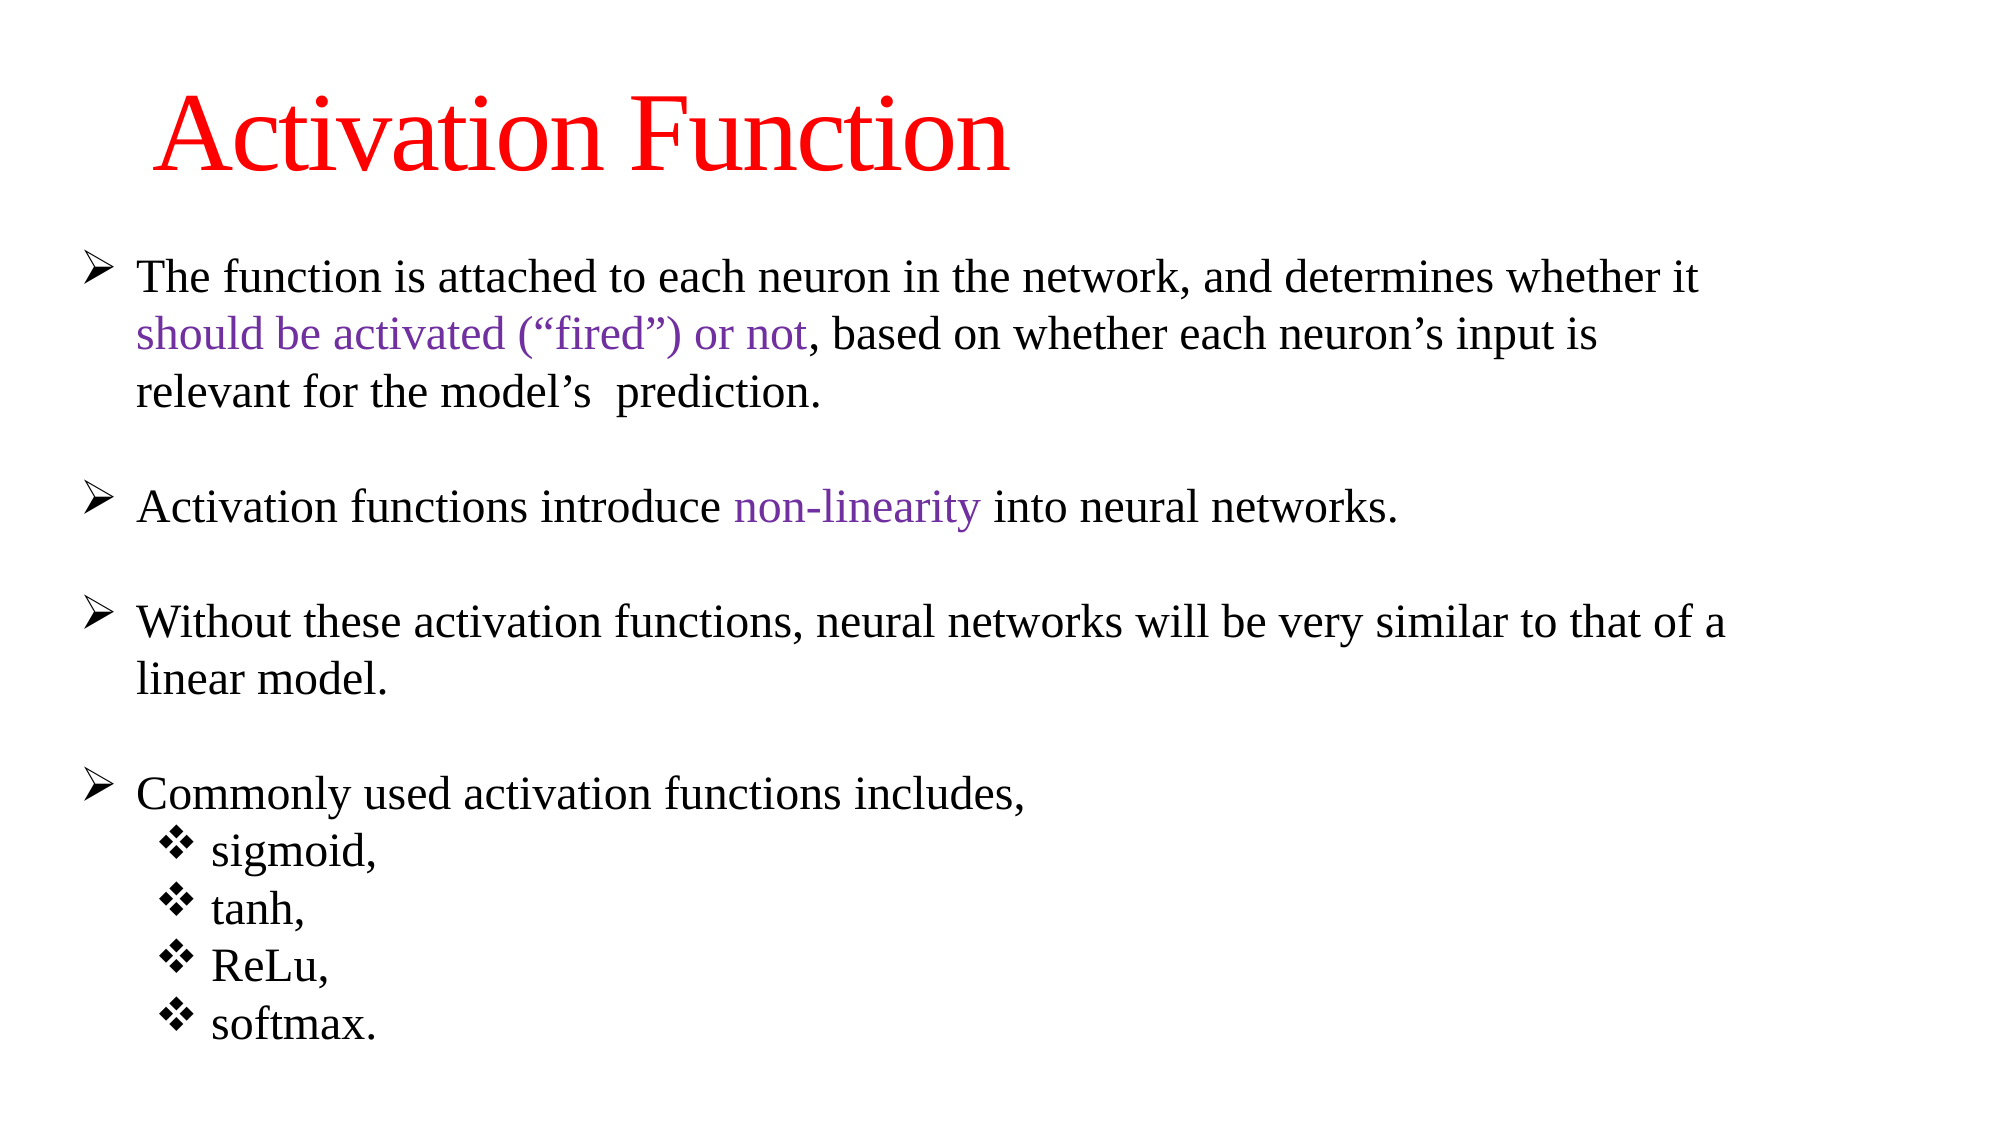

# Activation Function
The function is attached to each neuron in the network, and determines whether it should be activated (“fired”) or not, based on whether each neuron’s input is relevant for the model’s  prediction.

Activation functions introduce non-linearity into neural networks.

Without these activation functions, neural networks will be very similar to that of a linear model.

Commonly used activation functions includes,
sigmoid,
tanh,
ReLu,
softmax.